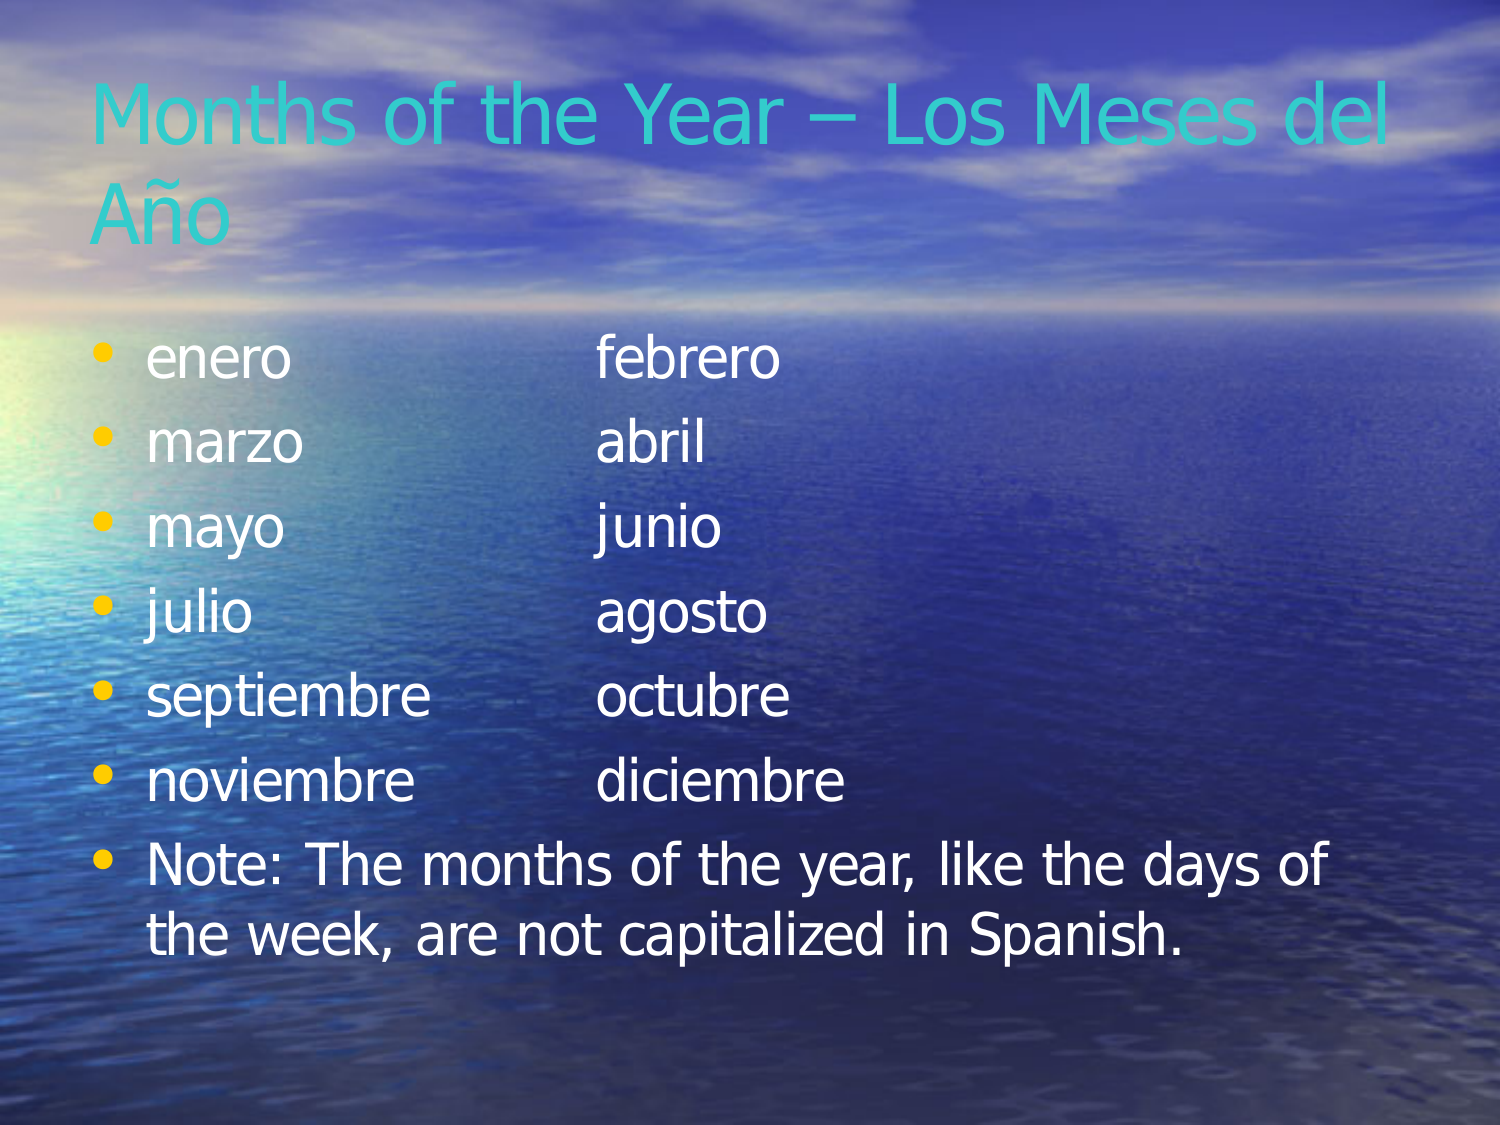

Months of the Year – Los Meses del Año
enero			febrero
marzo 		abril
mayo			junio
julio			agosto
septiembre		octubre
noviembre		diciembre
Note: The months of the year, like the days of the week, are not capitalized in Spanish.